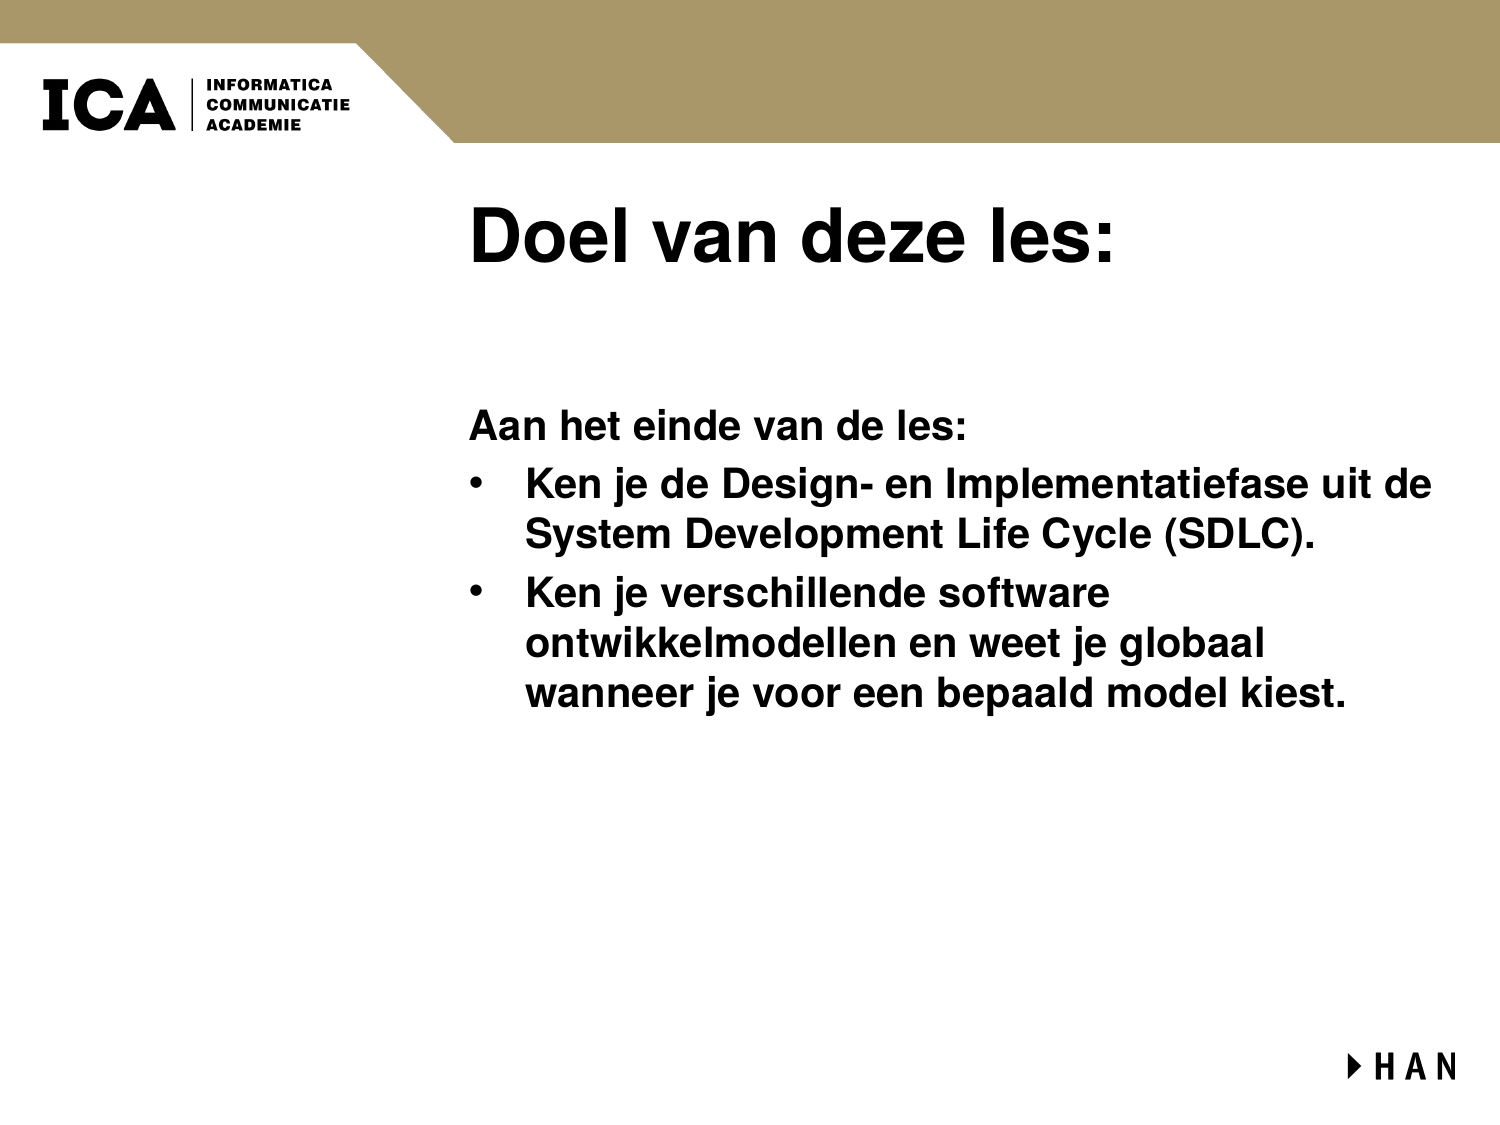

# Doel van deze les:

Aan het einde van de les:
Ken je de Design- en Implementatiefase uit de System Development Life Cycle (SDLC).
Ken je verschillende software ontwikkelmodellen en weet je globaal wanneer je voor een bepaald model kiest.